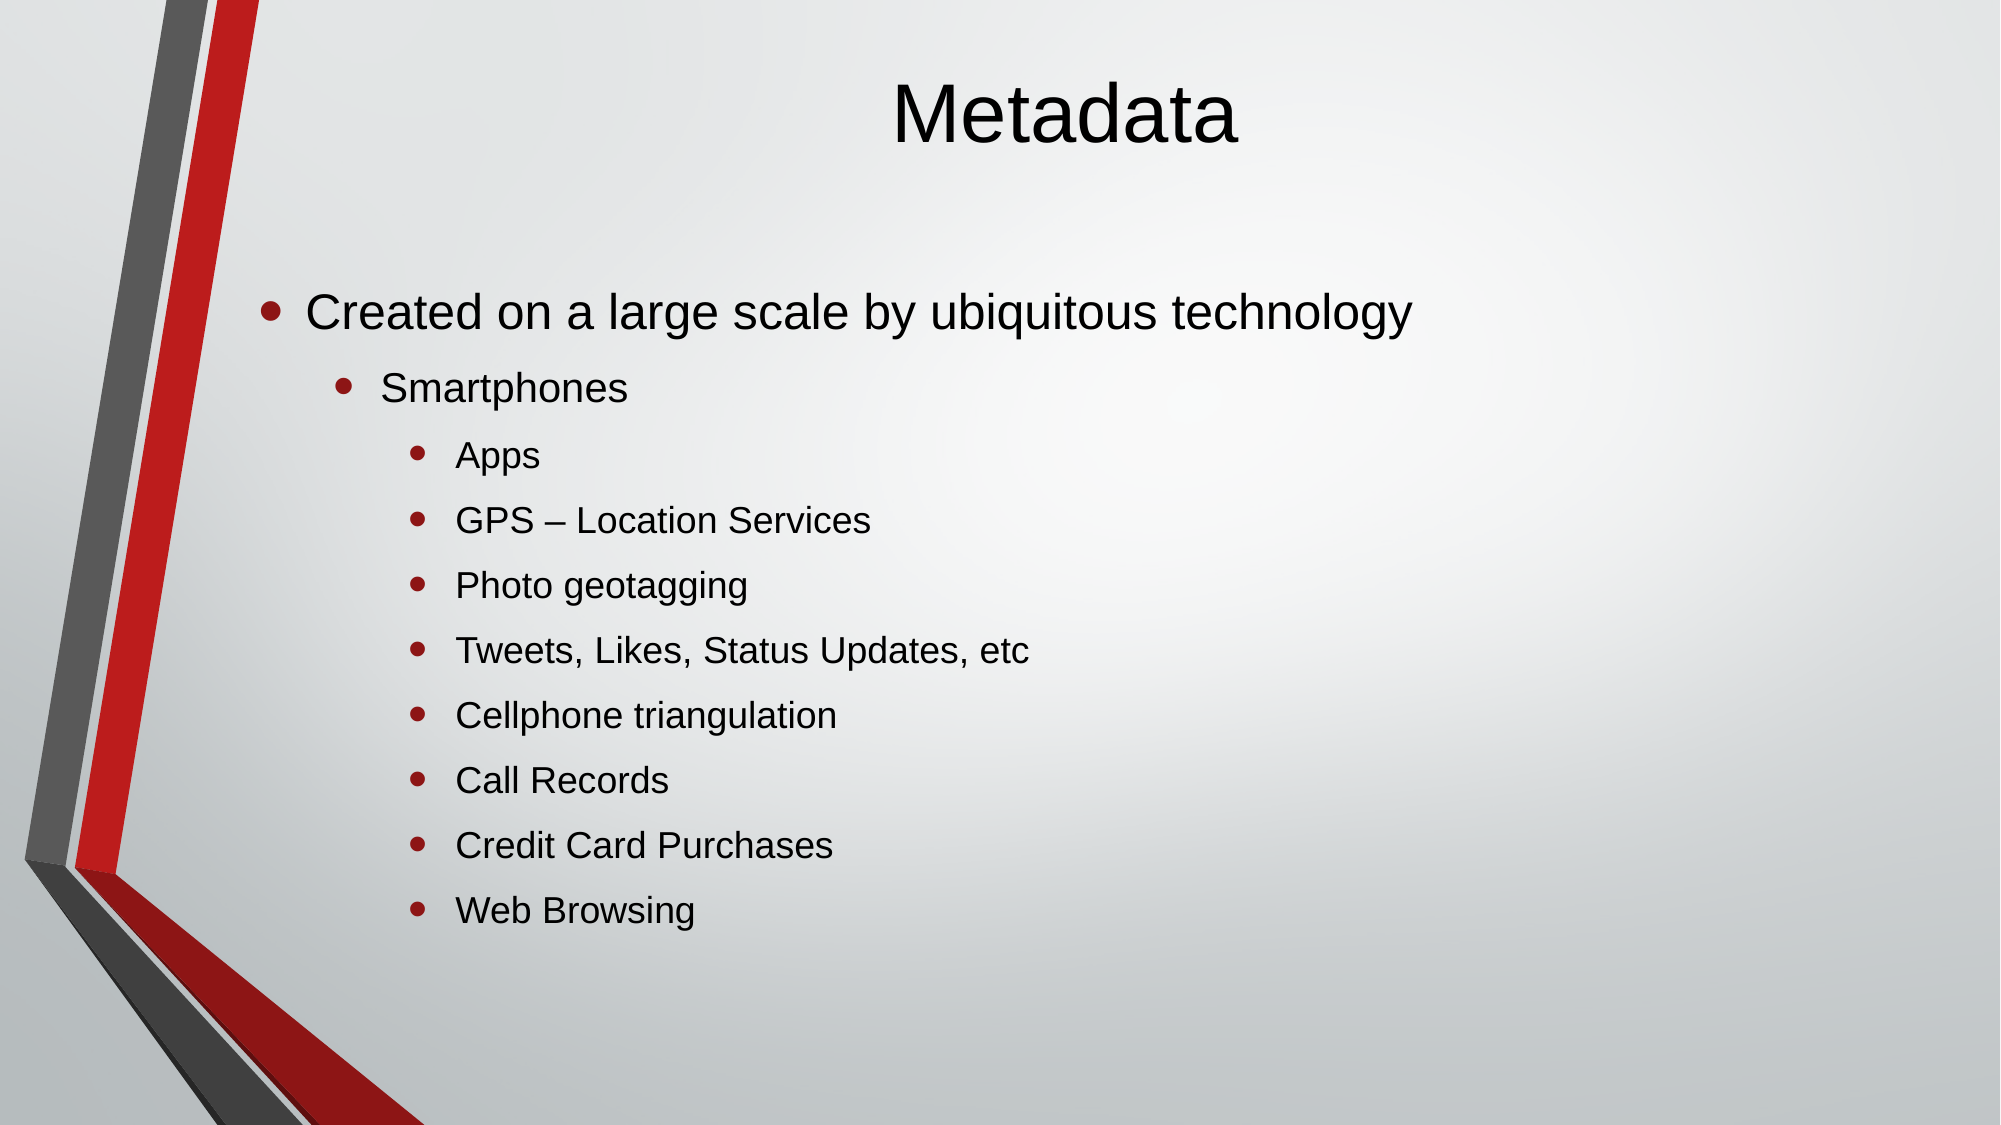

# Metadata
Created on a large scale by ubiquitous technology
Smartphones
Apps
GPS – Location Services
Photo geotagging
Tweets, Likes, Status Updates, etc
Cellphone triangulation
Call Records
Credit Card Purchases
Web Browsing